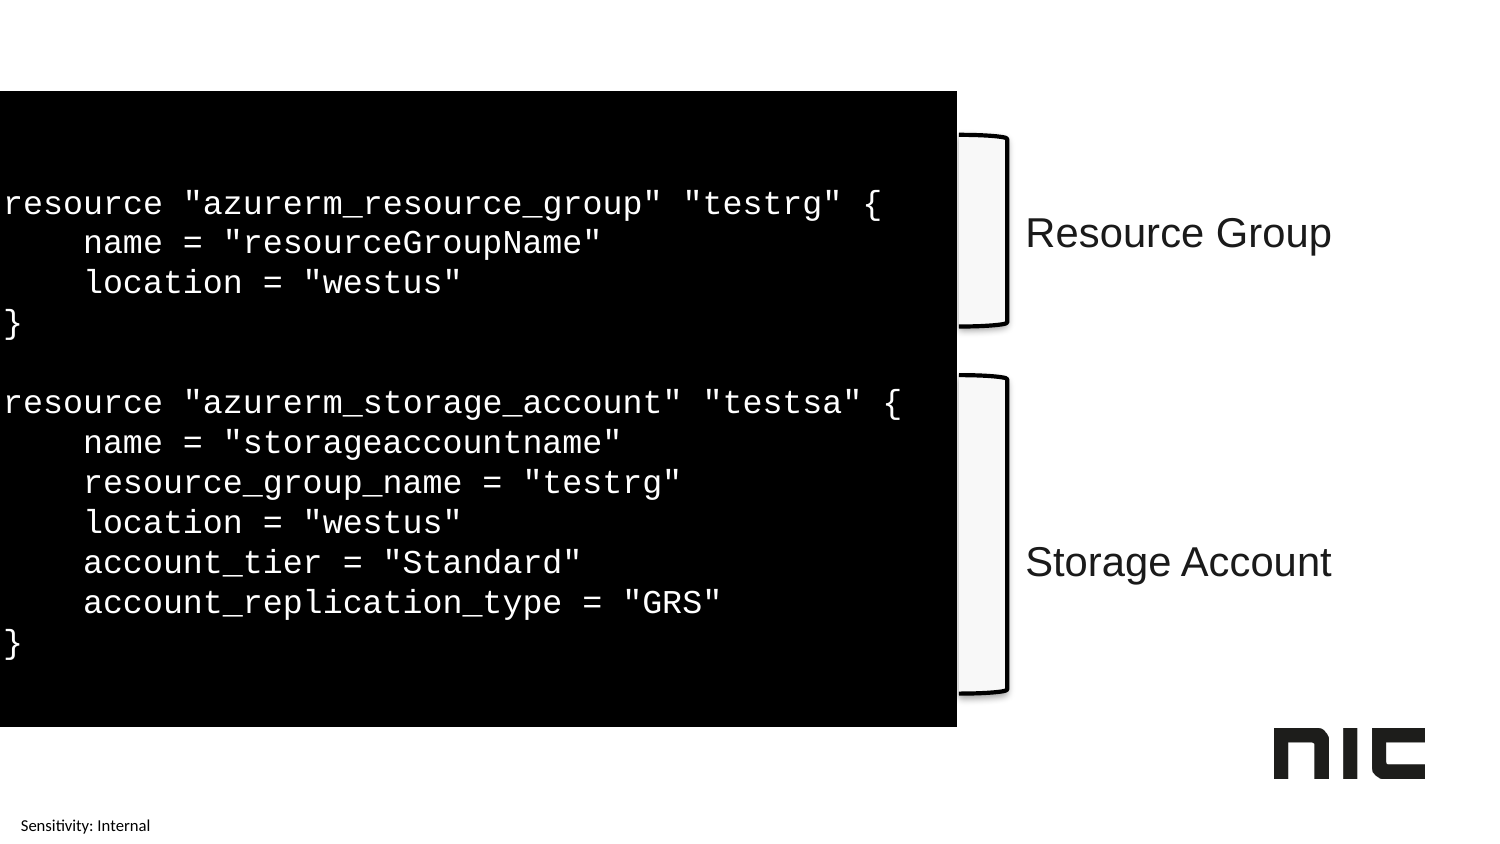

resource "azurerm_resource_group" "testrg" {
    name = "resourceGroupName"
    location = "westus"
}

resource "azurerm_storage_account" "testsa" {
    name = "storageaccountname"
    resource_group_name = "testrg"
    location = "westus"
    account_tier = "Standard"
    account_replication_type = "GRS"
}

Resource Group

Storage Account